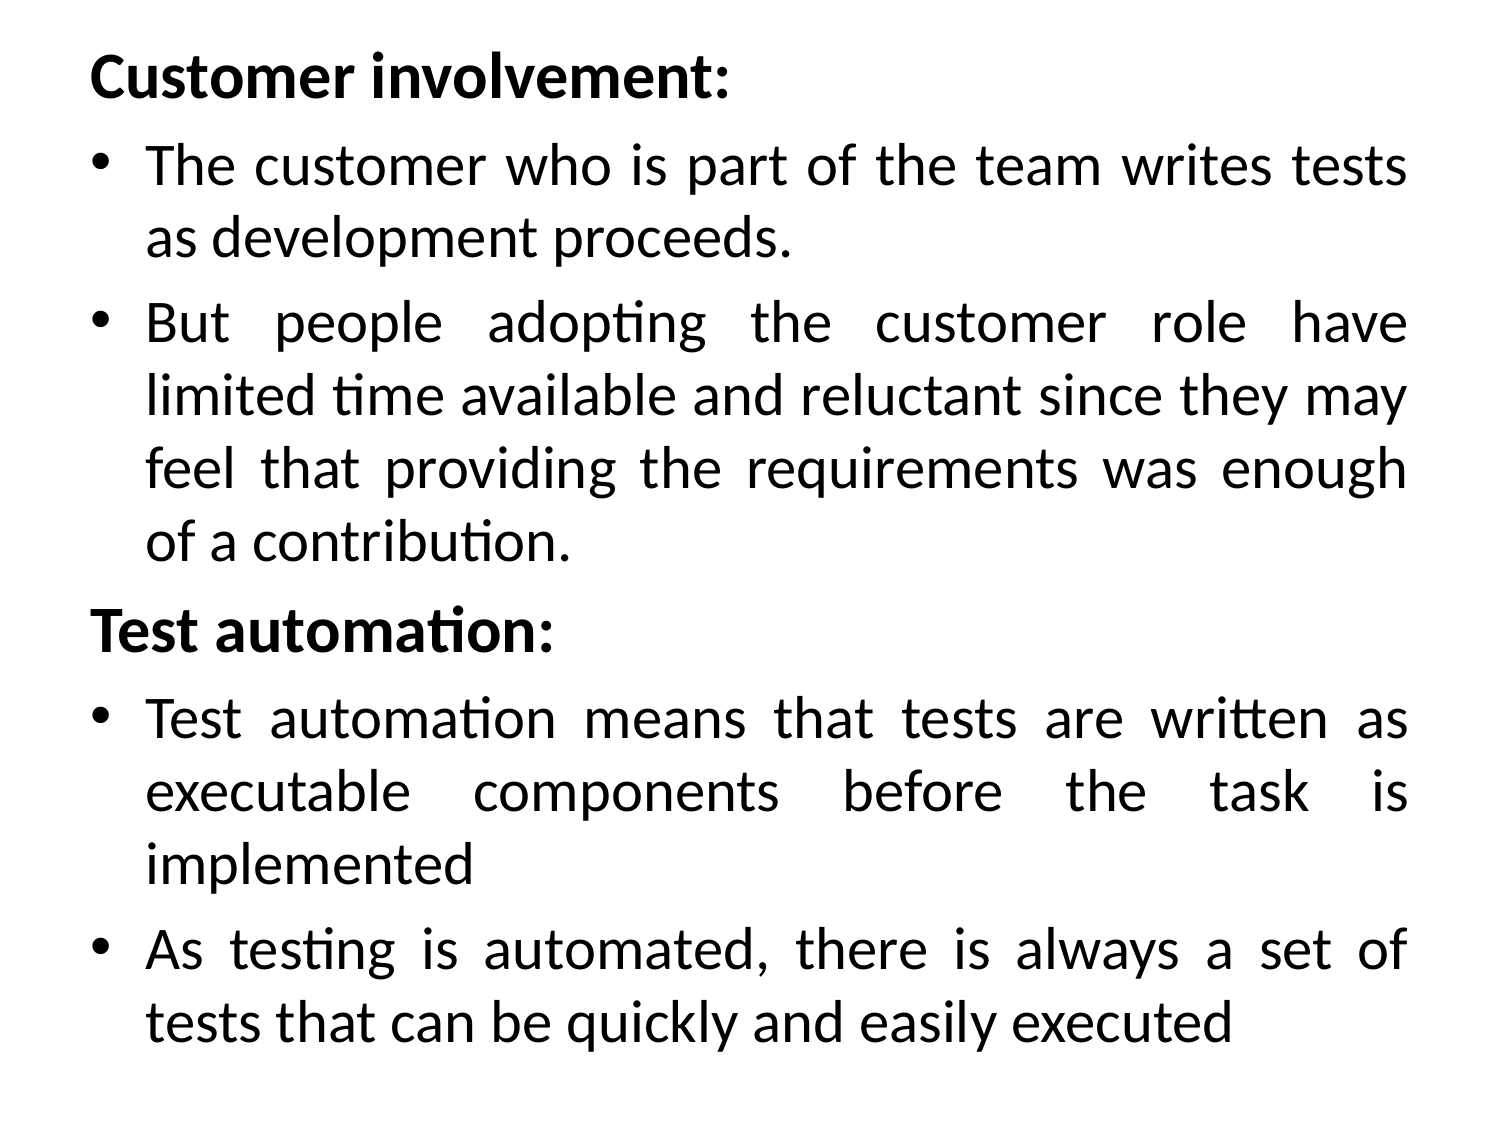

Customer involvement:
The customer who is part of the team writes tests as development proceeds.
But people adopting the customer role have limited time available and reluctant since they may feel that providing the requirements was enough of a contribution.
Test automation:
Test automation means that tests are written as executable components before the task is implemented
As testing is automated, there is always a set of tests that can be quickly and easily executed